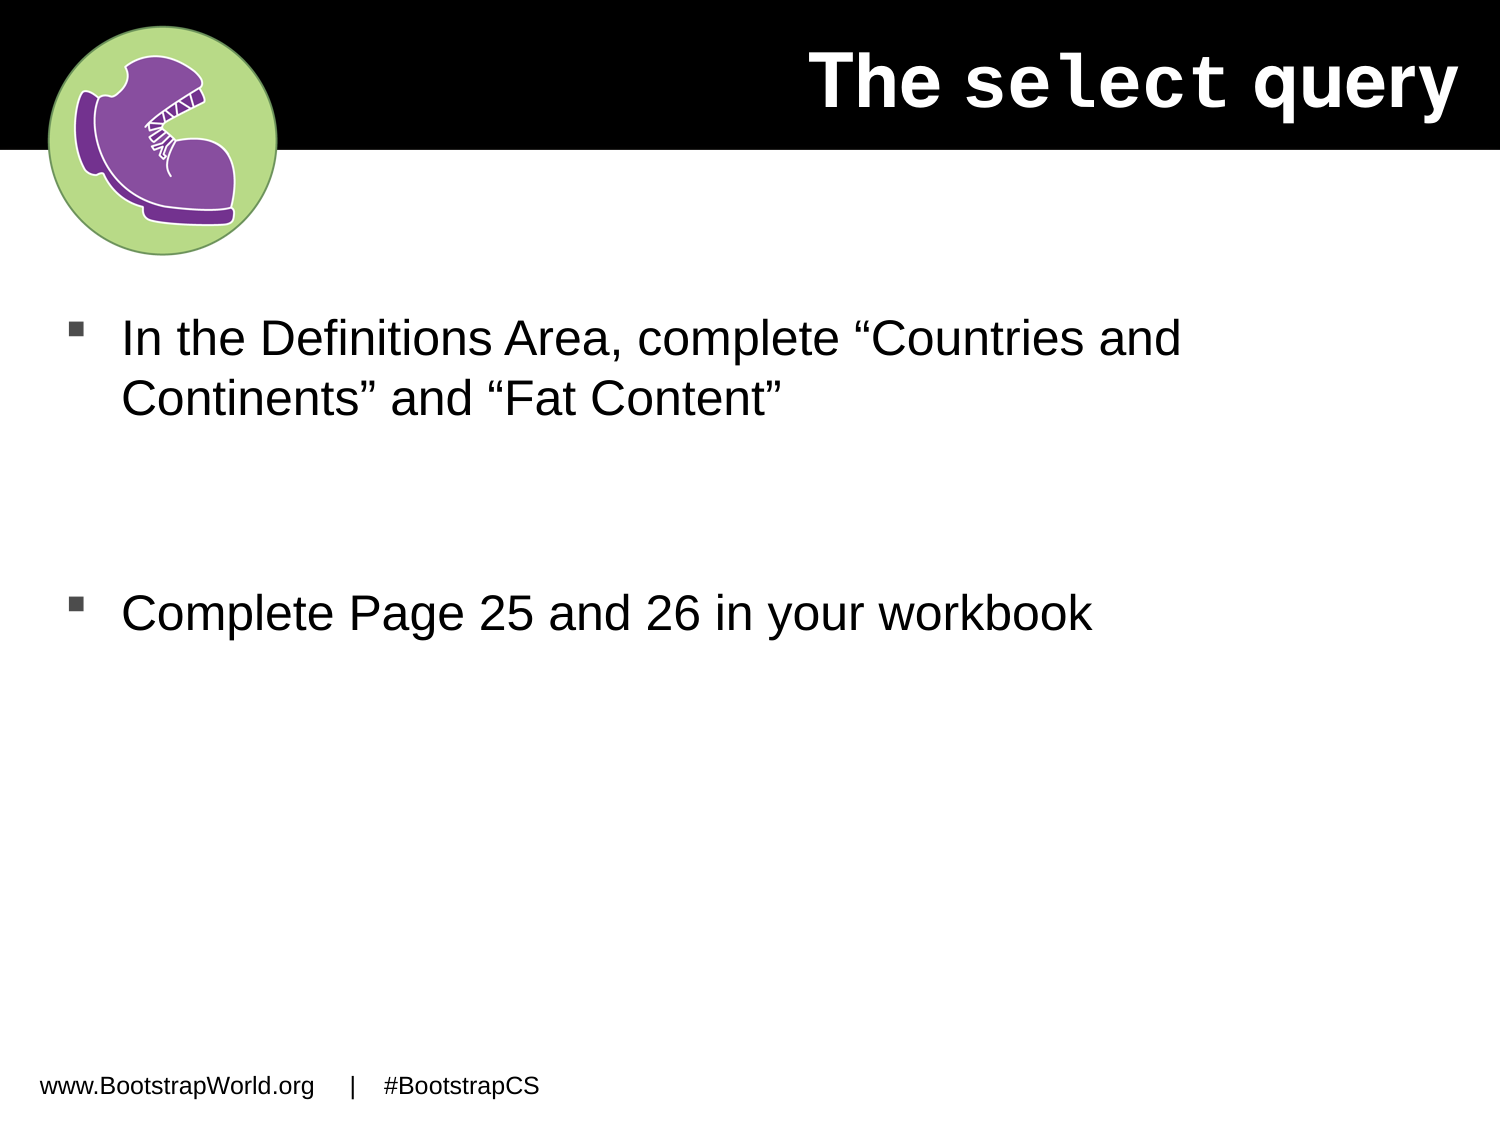

The select query
In the Definitions Area, complete “Countries and Continents” and “Fat Content”

Complete Page 25 and 26 in your workbook
www.BootstrapWorld.org     |    #BootstrapCS